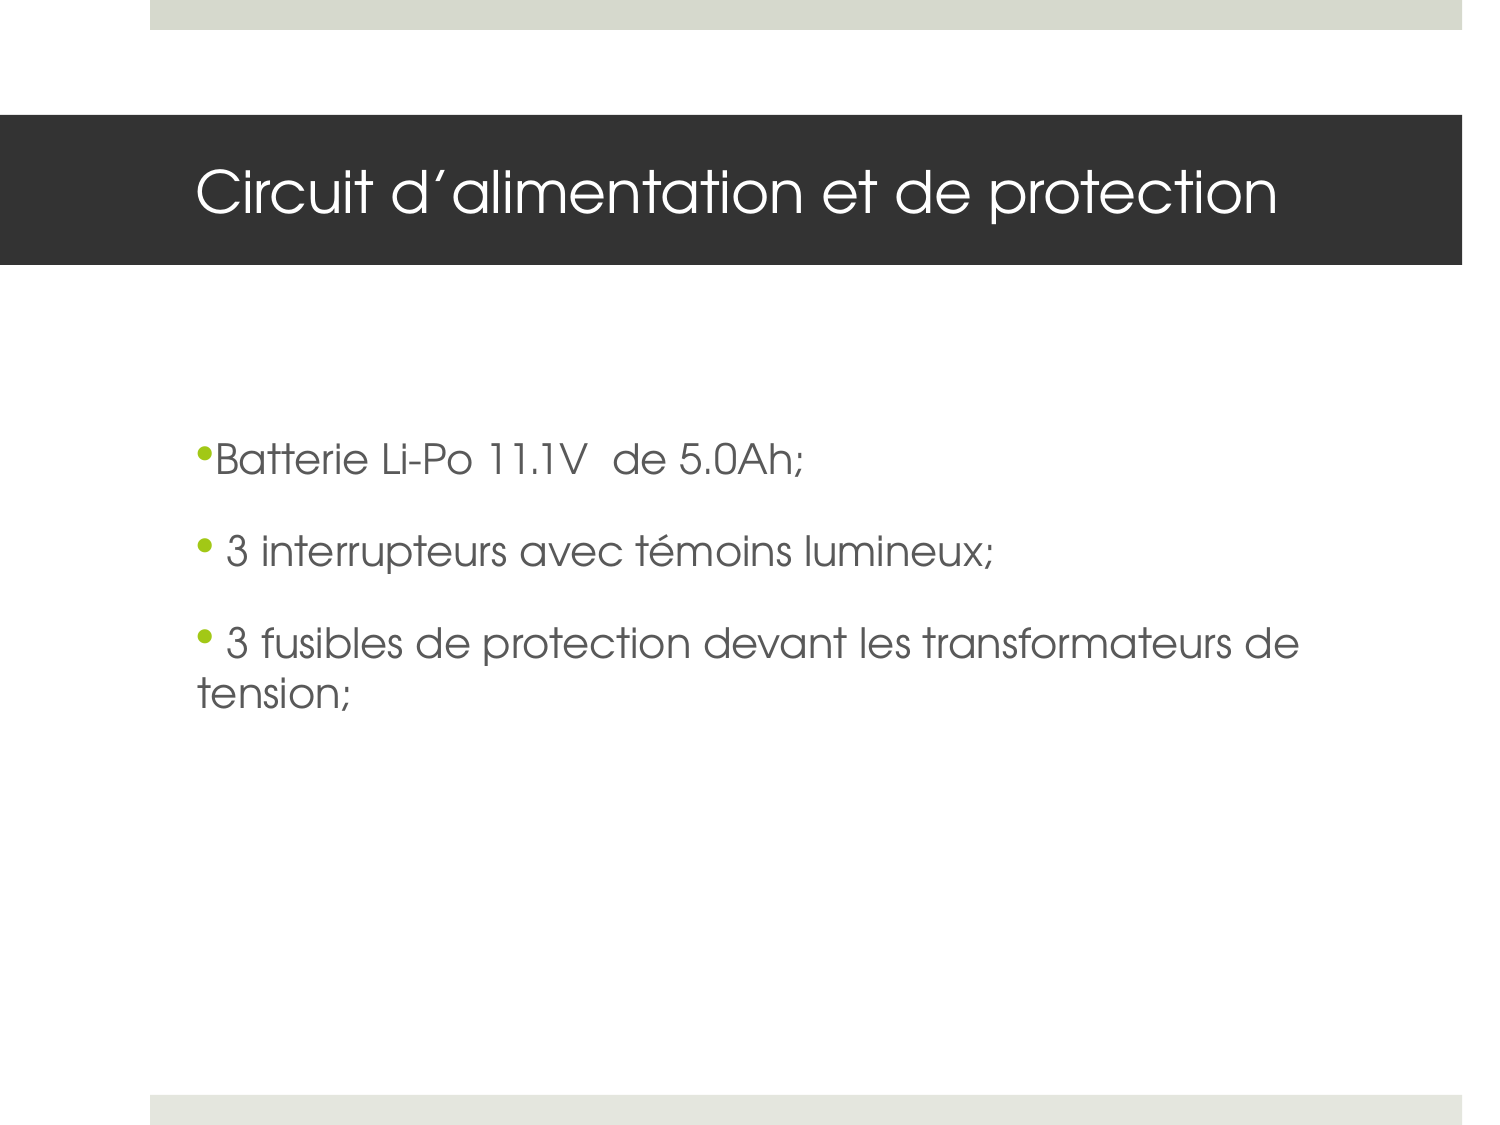

# Circuit d’alimentation et de protection
Batterie Li-Po 11.1V  de 5.0Ah;
 3 interrupteurs avec témoins lumineux;
 3 fusibles de protection devant les transformateurs de tension;